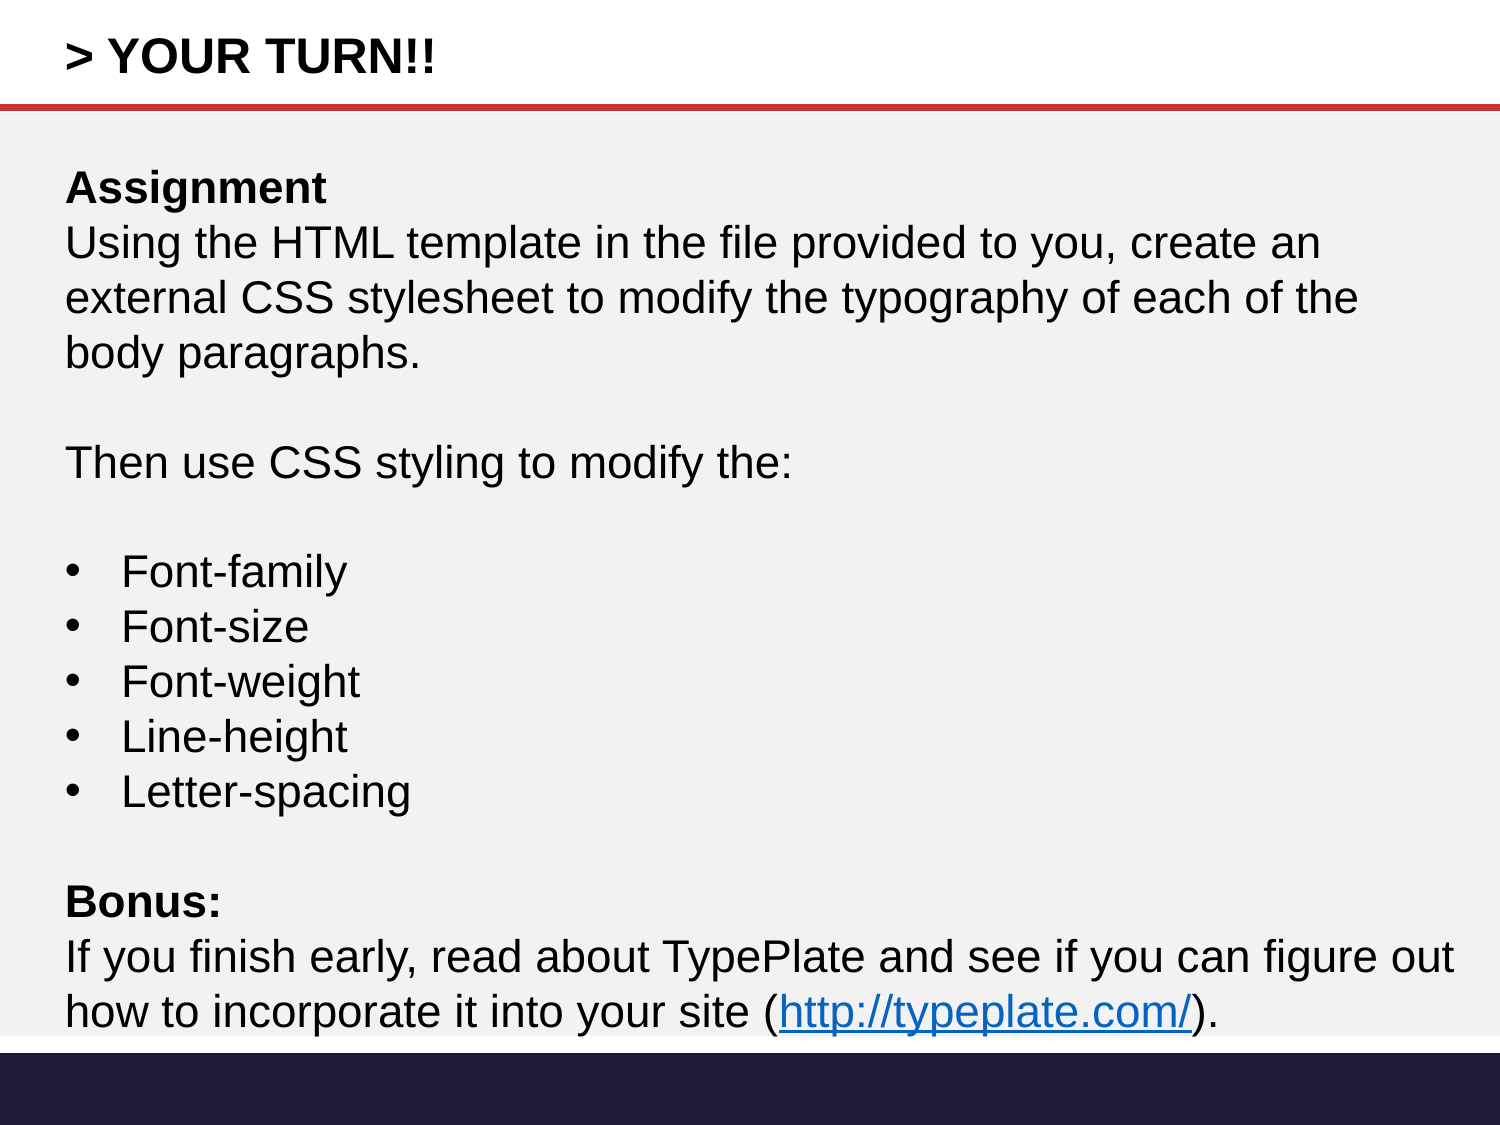

> YOUR TURN!!

Assignment
Using the HTML template in the file provided to you, create an external CSS stylesheet to modify the typography of each of the body paragraphs.

Then use CSS styling to modify the:

Font-family
Font-size
Font-weight
Line-height
Letter-spacing

Bonus:
If you finish early, read about TypePlate and see if you can figure out how to incorporate it into your site (http://typeplate.com/).